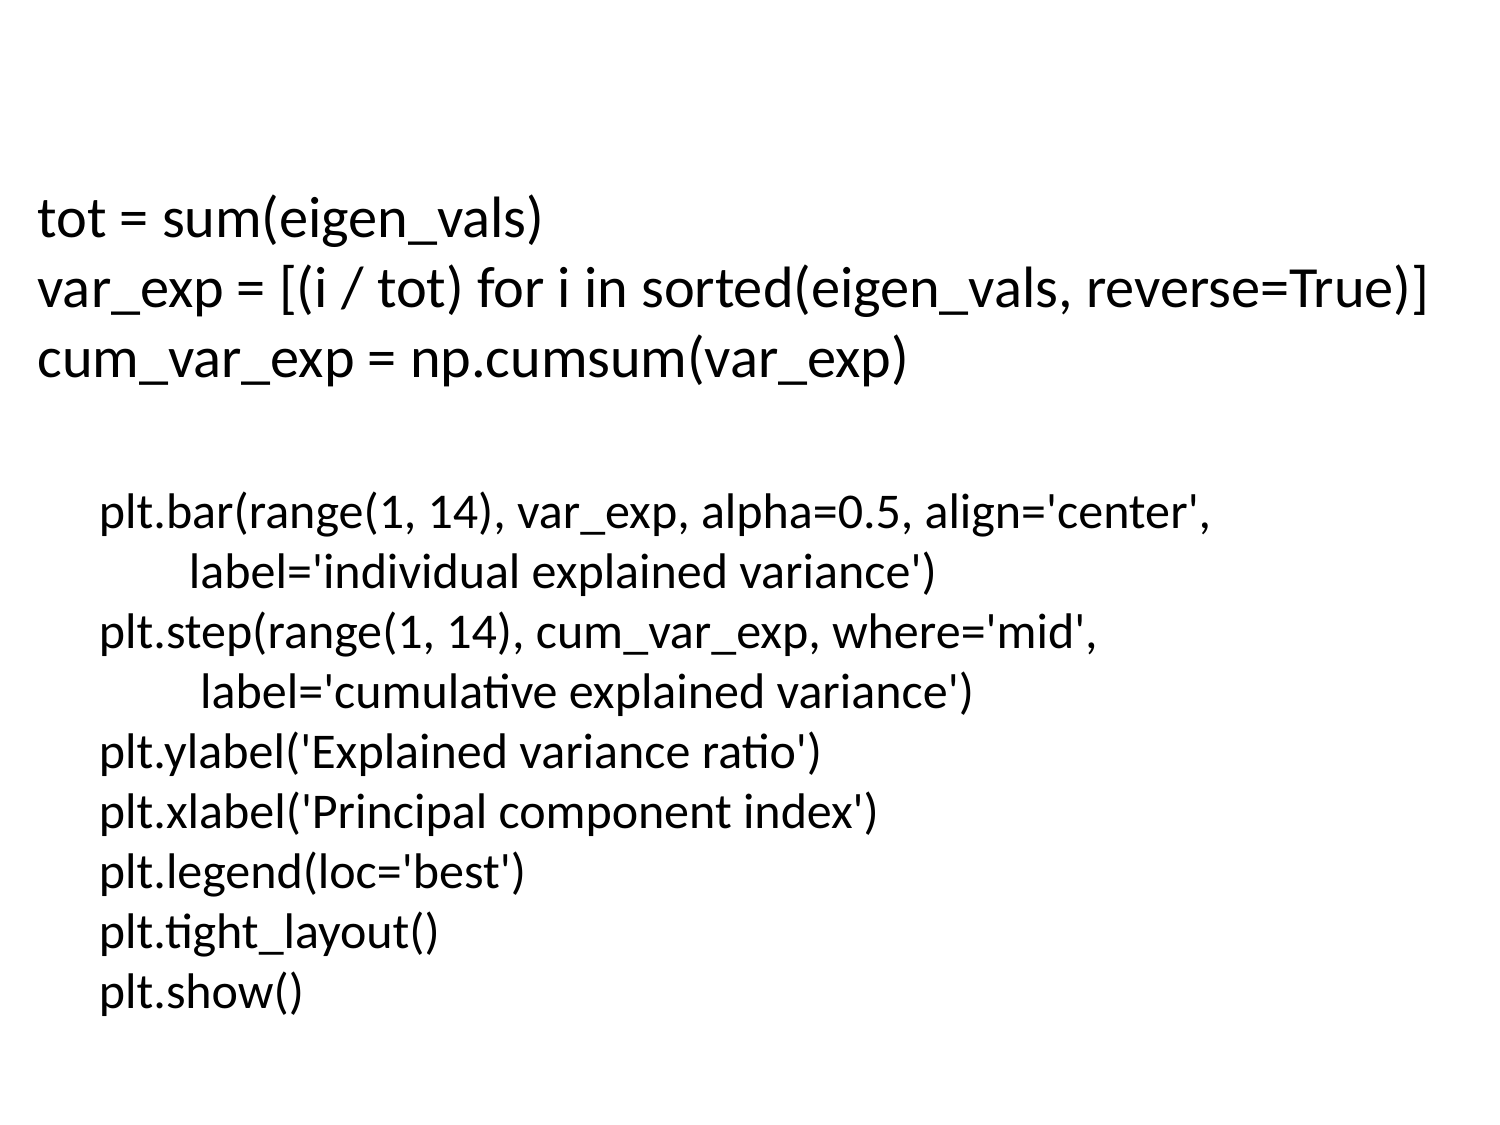

tot = sum(eigen_vals)
var_exp = [(i / tot) for i in sorted(eigen_vals, reverse=True)]
cum_var_exp = np.cumsum(var_exp)
plt.bar(range(1, 14), var_exp, alpha=0.5, align='center',
        label='individual explained variance')
plt.step(range(1, 14), cum_var_exp, where='mid',
         label='cumulative explained variance')
plt.ylabel('Explained variance ratio')
plt.xlabel('Principal component index')
plt.legend(loc='best')
plt.tight_layout()
plt.show()